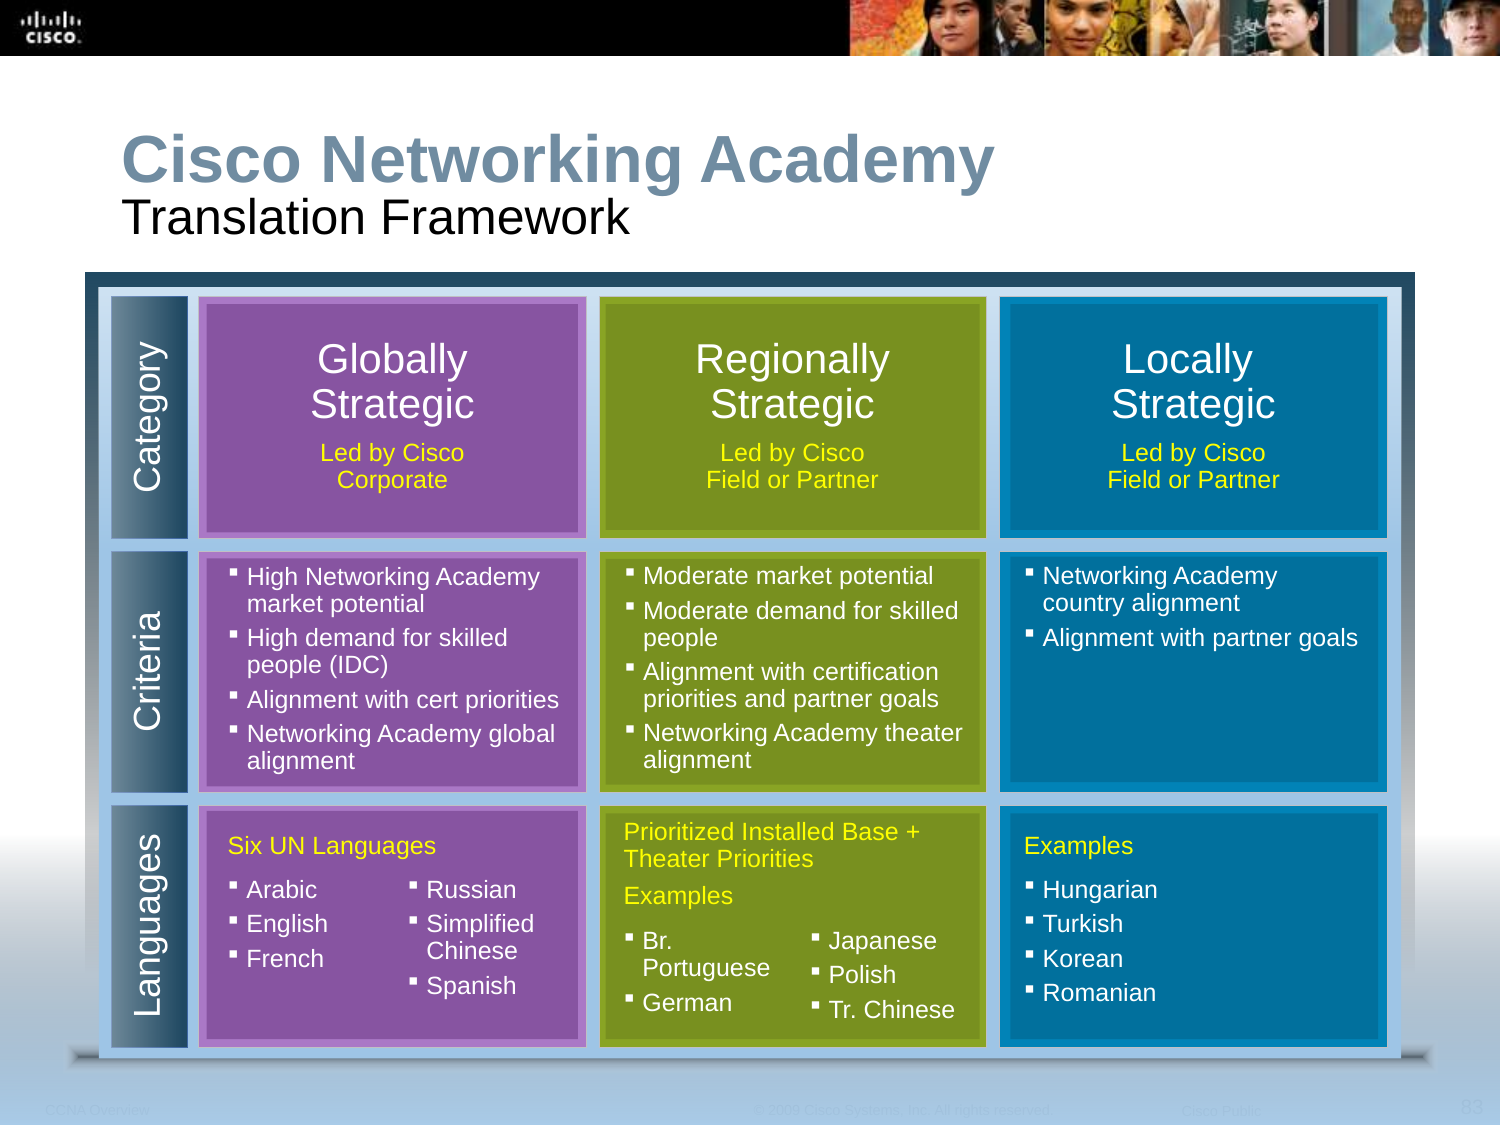

Cisco Networking Academy
Translation Framework

Globally
Strategic
Led by Cisco
Corporate
Regionally Strategic
Led by Cisco
Field or Partner
Locally  Strategic
Led by Cisco
Field or Partner

Category

Moderate market potential
Moderate demand for skilled people
Alignment with certification priorities and partner goals
Networking Academy theater alignment

Networking Academy country alignment
Alignment with partner goals
High Networking Academy market potential
High demand for skilled people (IDC)
Alignment with cert priorities
Networking Academy global alignment

Criteria

Prioritized Installed Base + Theater Priorities
Examples

Six UN Languages
Examples
Arabic
English
French
Russian
Simplified Chinese
Spanish
Hungarian
Turkish
Korean
Romanian

Languages
Br. Portuguese
German
Japanese
Polish
Tr. Chinese